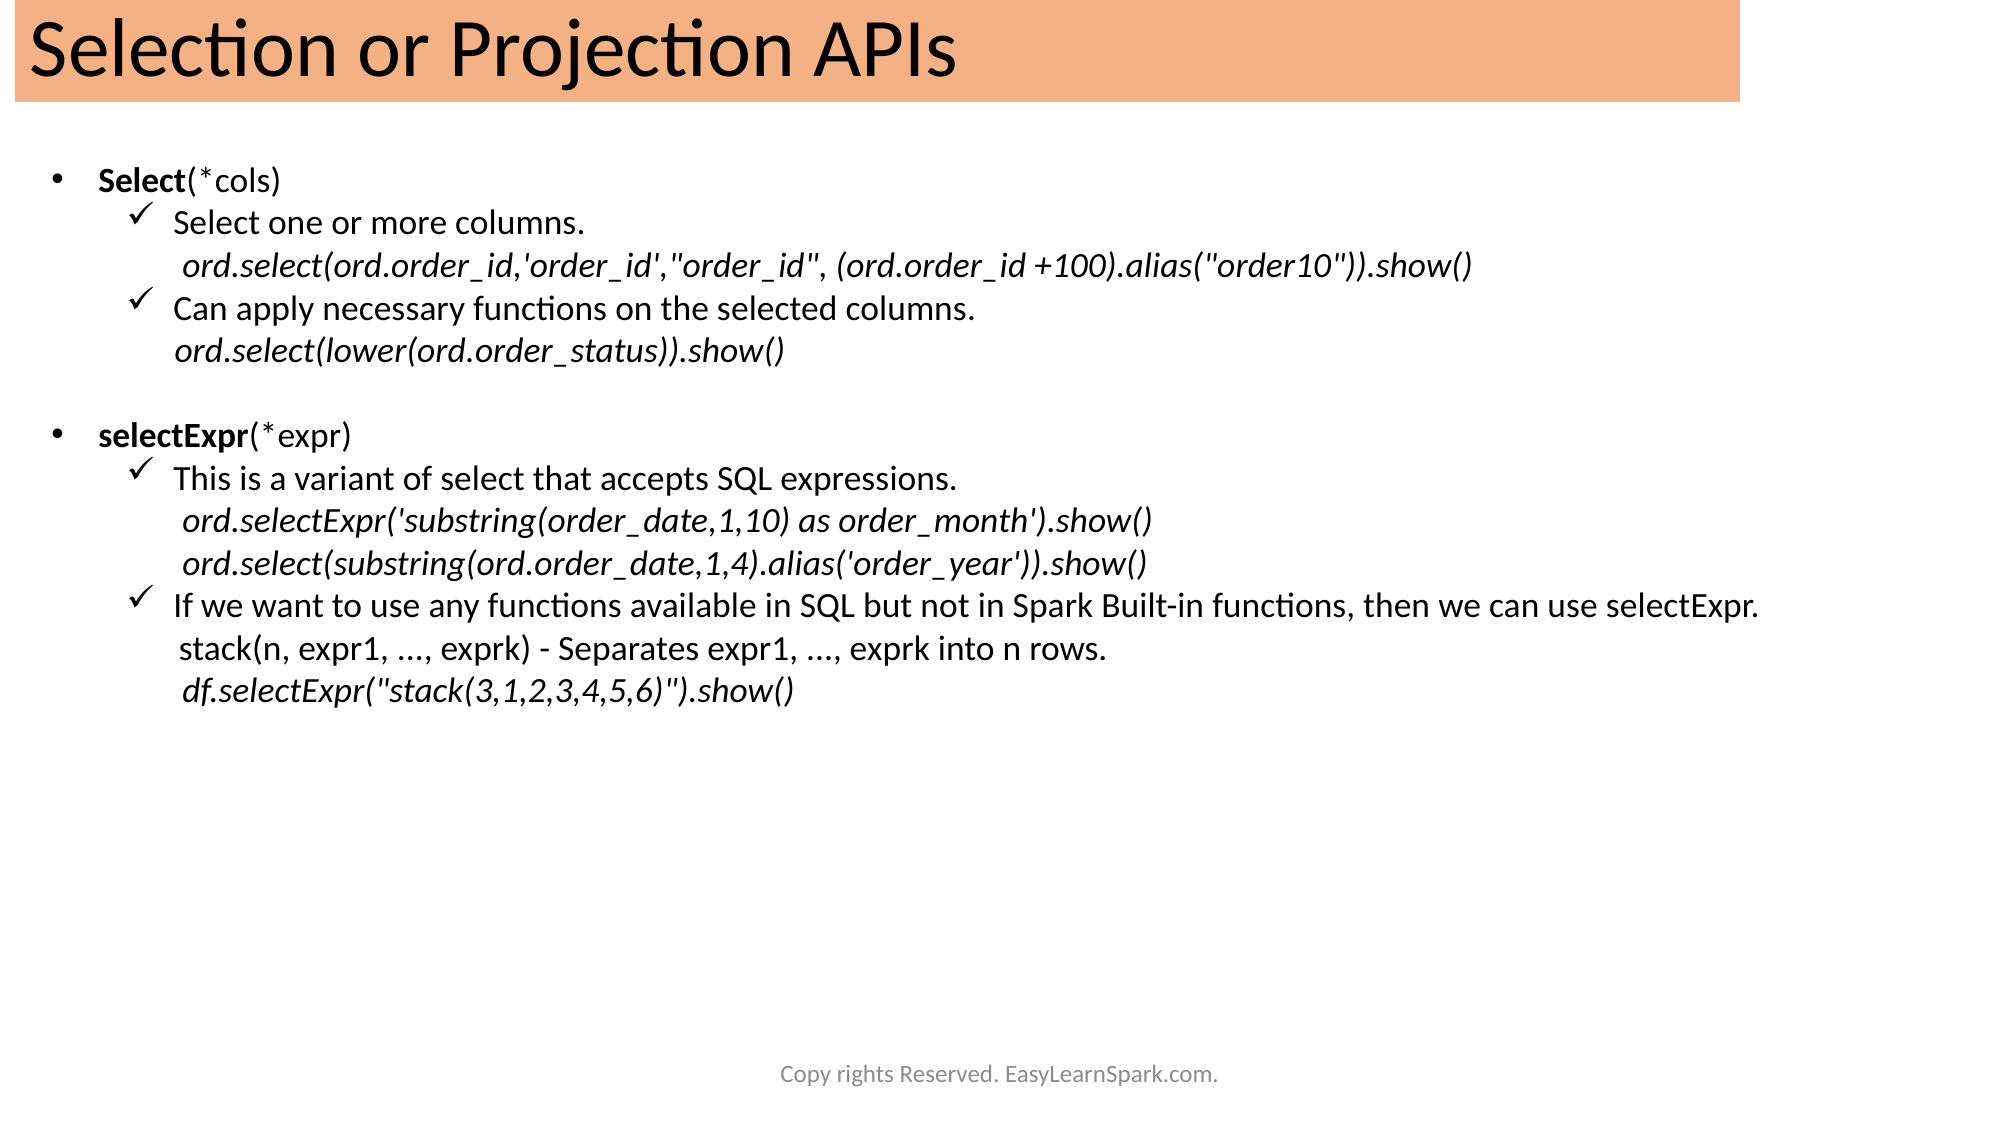

Selection or Projection APIs
Select(*cols)
Select one or more columns.
       ord.select(ord.order_id,'order_id',"order_id", (ord.order_id +100).alias("order10")).show()
Can apply necessary functions on the selected columns.
      ord.select(lower(ord.order_status)).show()

selectExpr(*expr)
This is a variant of select that accepts SQL expressions.
       ord.selectExpr('substring(order_date,1,10) as order_month').show()
       ord.select(substring(ord.order_date,1,4).alias('order_year')).show()
If we want to use any functions available in SQL but not in Spark Built-in functions, then we can use selectExpr.
       stack(n, expr1, ..., exprk) - Separates expr1, ..., exprk into n rows.
       df.selectExpr("stack(3,1,2,3,4,5,6)").show()

Copy rights Reserved. EasyLearnSpark.com.